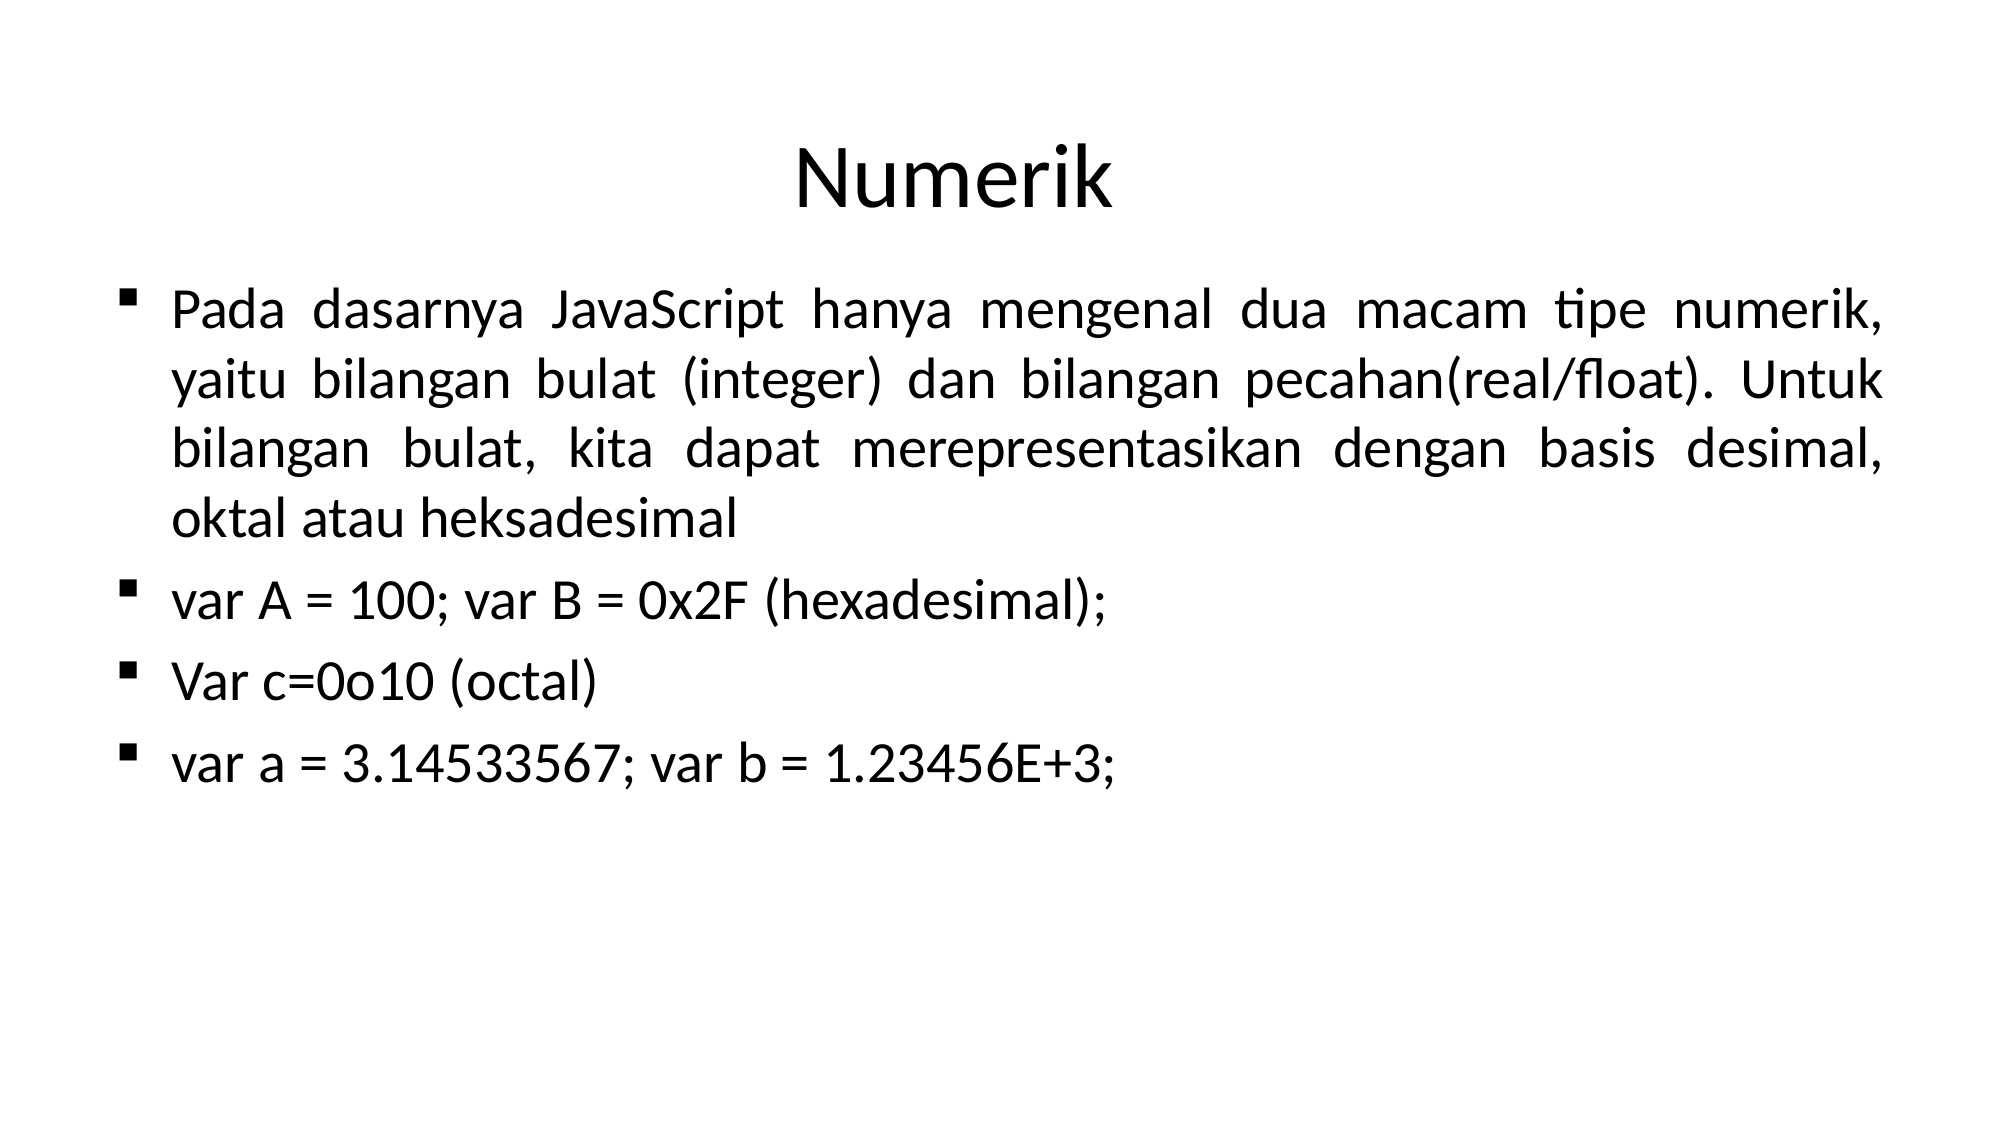

# Numerik
Pada dasarnya JavaScript hanya mengenal dua macam tipe numerik, yaitu bilangan bulat (integer) dan bilangan pecahan(real/float). Untuk bilangan bulat, kita dapat merepresentasikan dengan basis desimal, oktal atau heksadesimal
var A = 100; var B = 0x2F (hexadesimal);
Var c=0o10 (octal)
var a = 3.14533567; var b = 1.23456E+3;